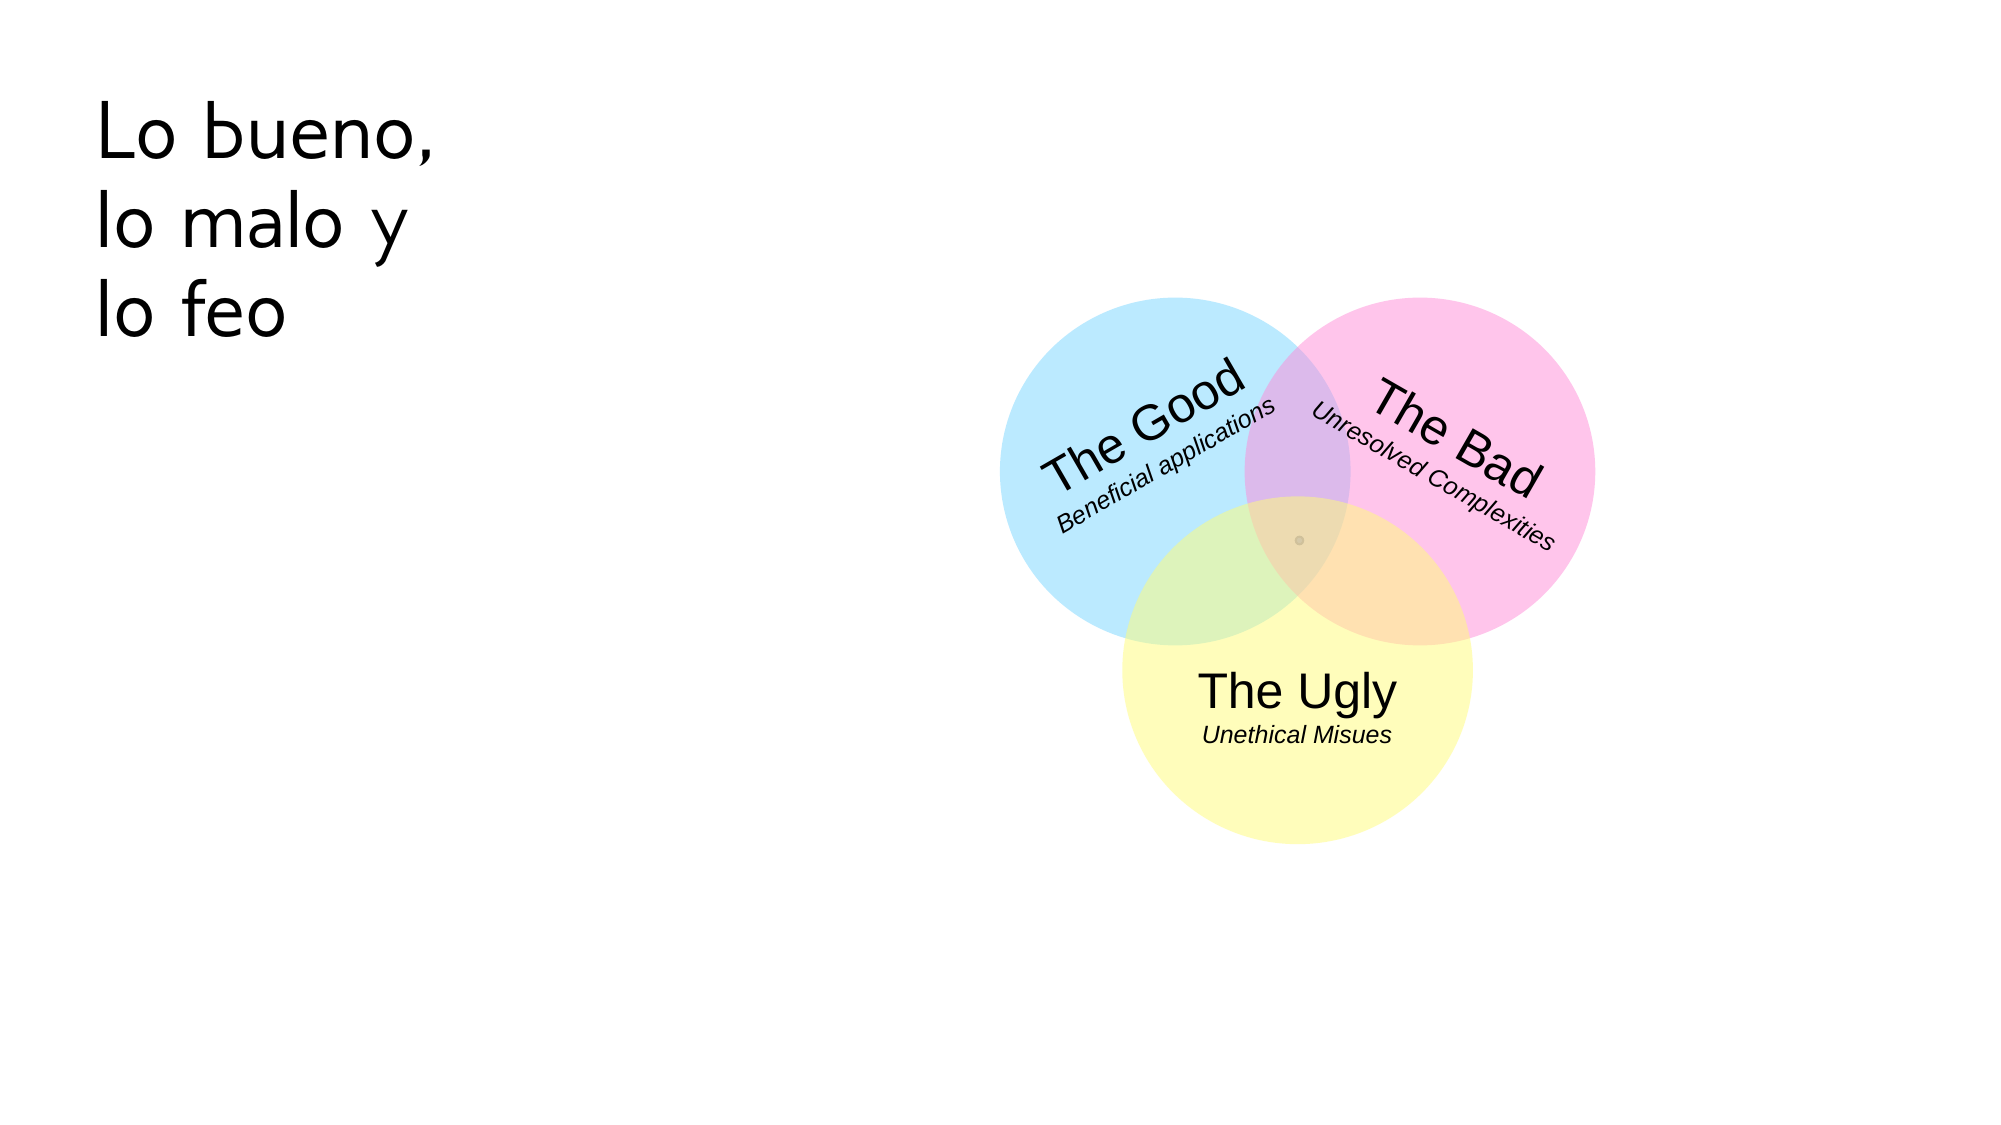

Lo bueno,
lo malo y
lo feo

The Good
Beneficial applications
The Bad
Unresolved Complexities
The Ugly
Unethical Misues